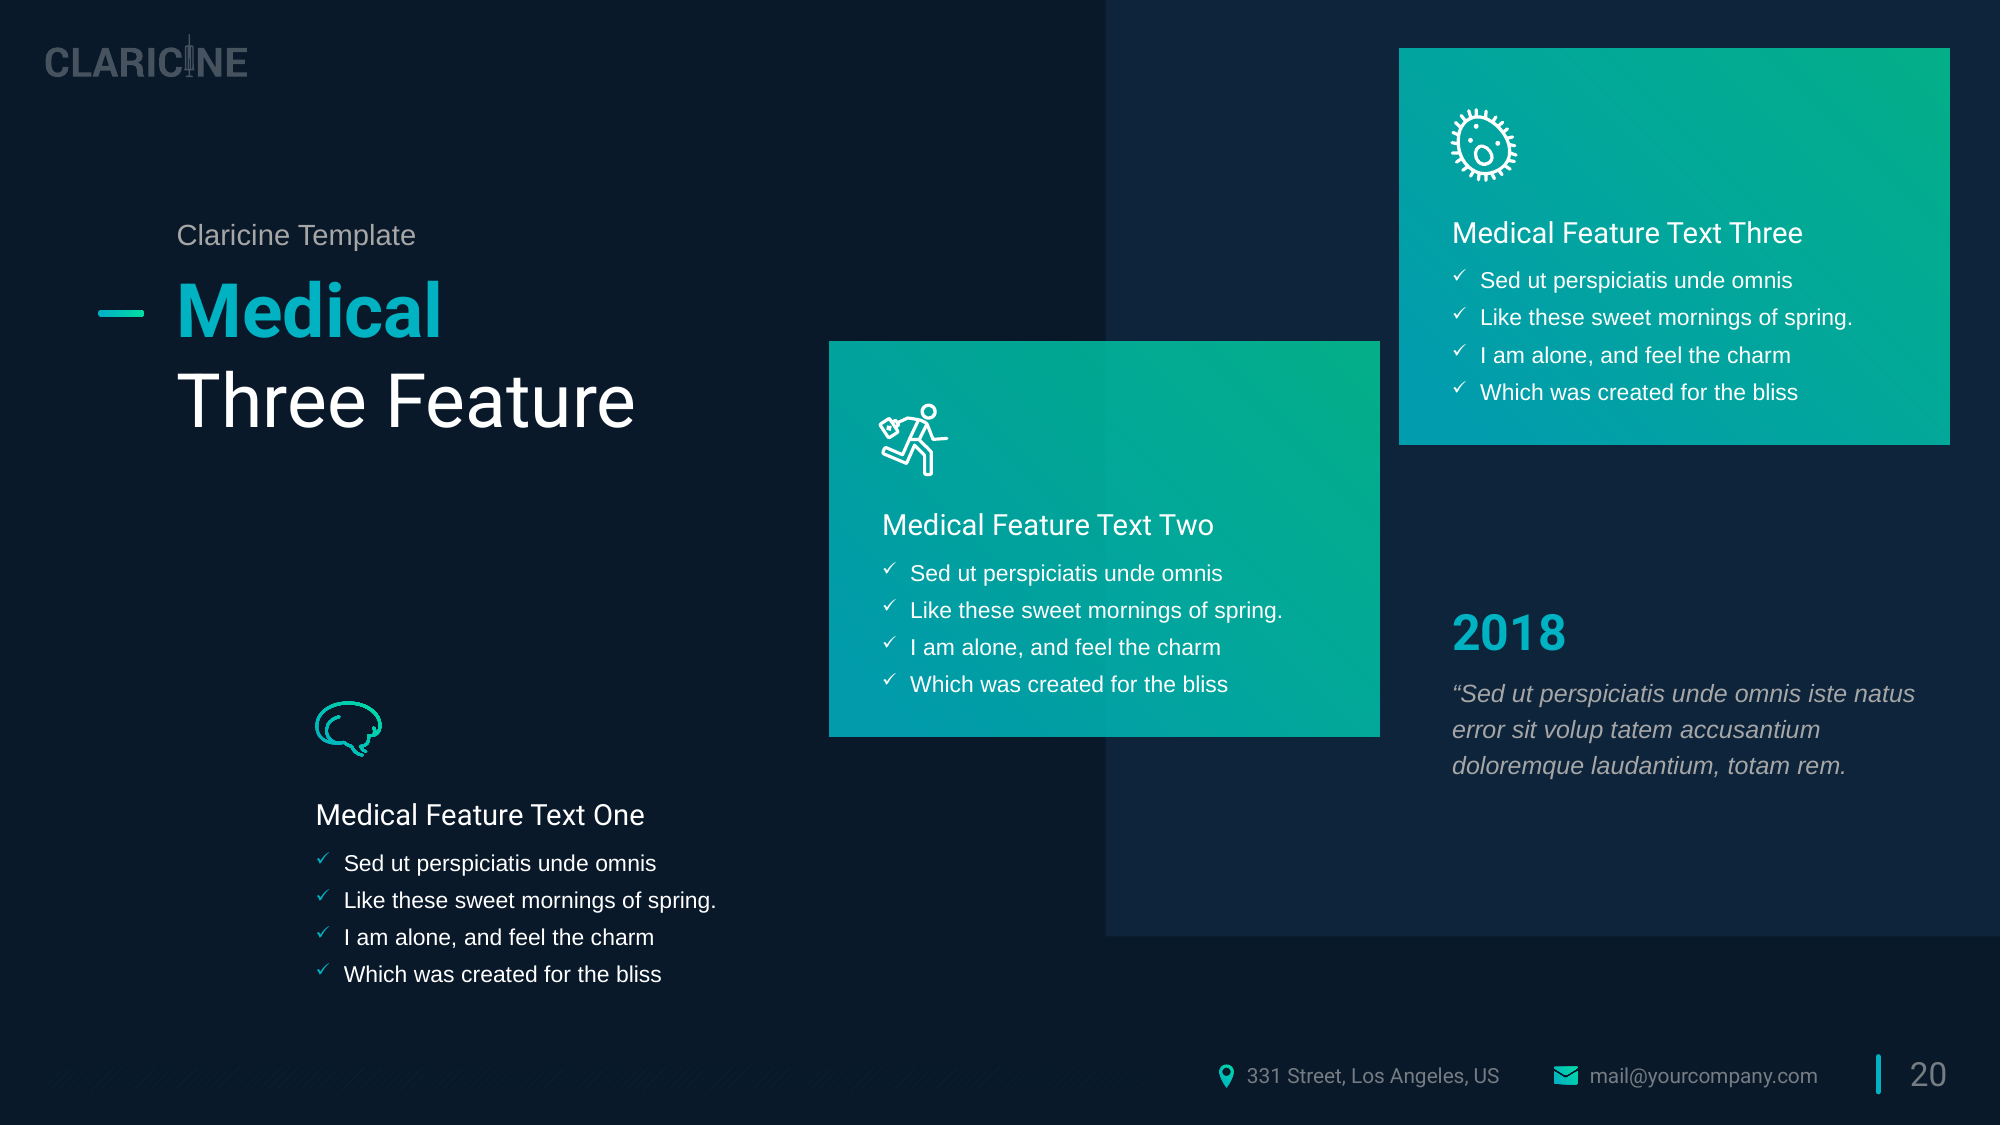

Medical Feature Text Three
Sed ut perspiciatis unde omnis
Like these sweet mornings of spring.
I am alone, and feel the charm
Which was created for the bliss
Claricine Template
Medical
Three Feature

Medical Feature Text Two
Sed ut perspiciatis unde omnis
Like these sweet mornings of spring.
I am alone, and feel the charm
Which was created for the bliss
2018
“Sed ut perspiciatis unde omnis iste natus error sit volup tatem accusantium doloremque laudantium, totam rem.

Medical Feature Text One
Sed ut perspiciatis unde omnis
Like these sweet mornings of spring.
I am alone, and feel the charm
Which was created for the bliss